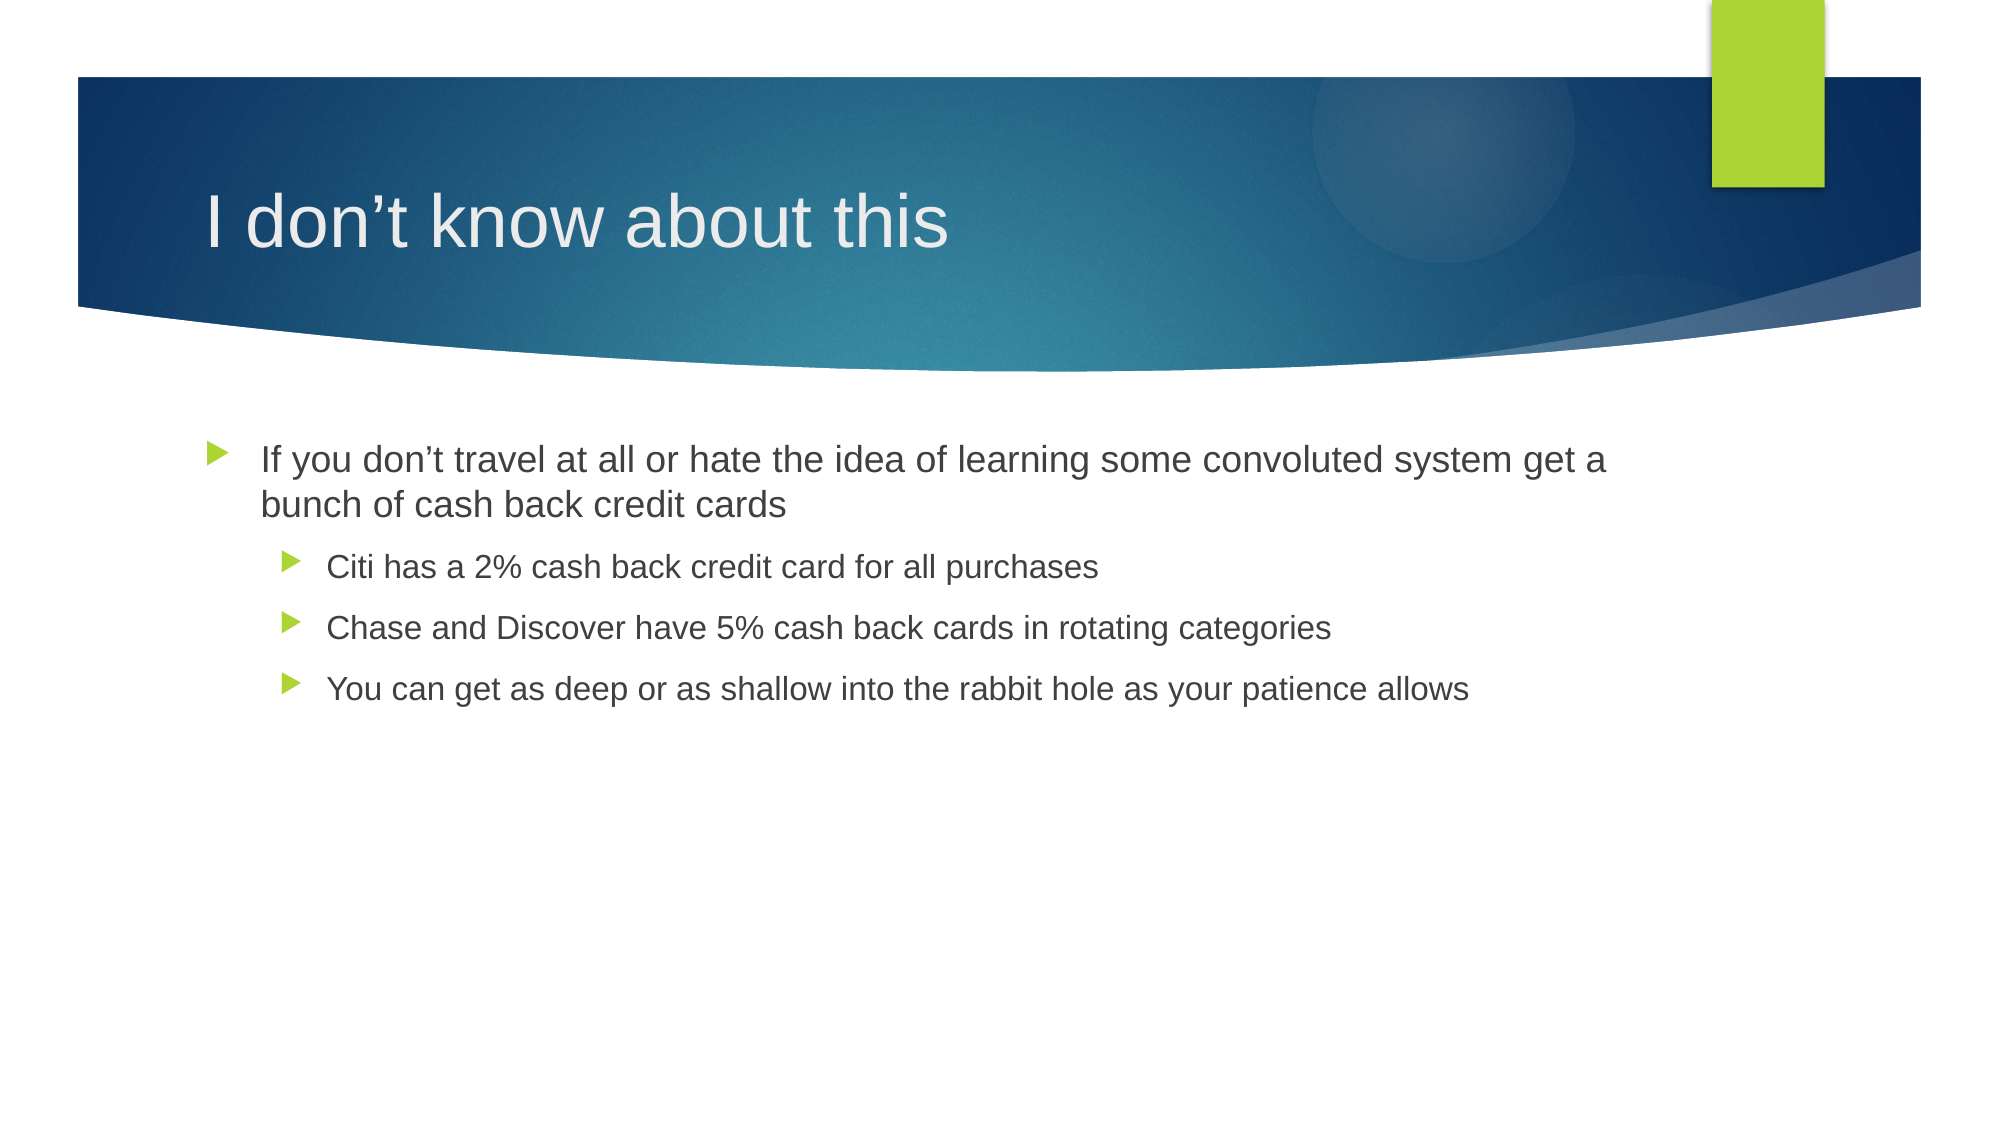

# I don’t know about this
If you don’t travel at all or hate the idea of learning some convoluted system get a bunch of cash back credit cards
Citi has a 2% cash back credit card for all purchases
Chase and Discover have 5% cash back cards in rotating categories
You can get as deep or as shallow into the rabbit hole as your patience allows